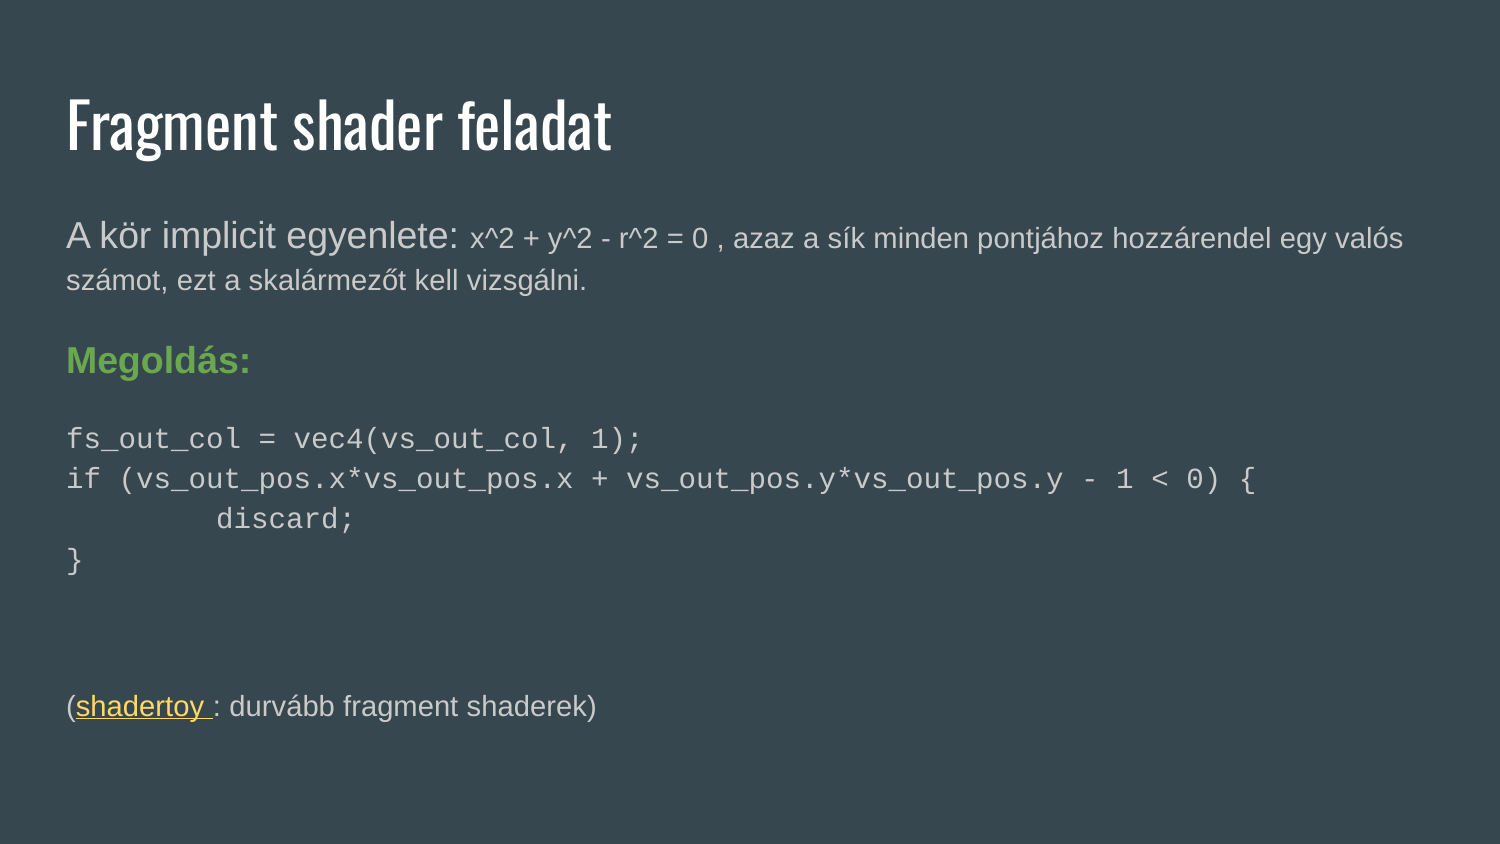

# Fragment shader feladat
A kör implicit egyenlete: x^2 + y^2 - r^2 = 0 , azaz a sík minden pontjához hozzárendel egy valós számot, ezt a skalármezőt kell vizsgálni.
Megoldás:
fs_out_col = vec4(vs_out_col, 1);
if (vs_out_pos.x*vs_out_pos.x + vs_out_pos.y*vs_out_pos.y - 1 < 0) {
	discard;
}

(shadertoy : durvább fragment shaderek)